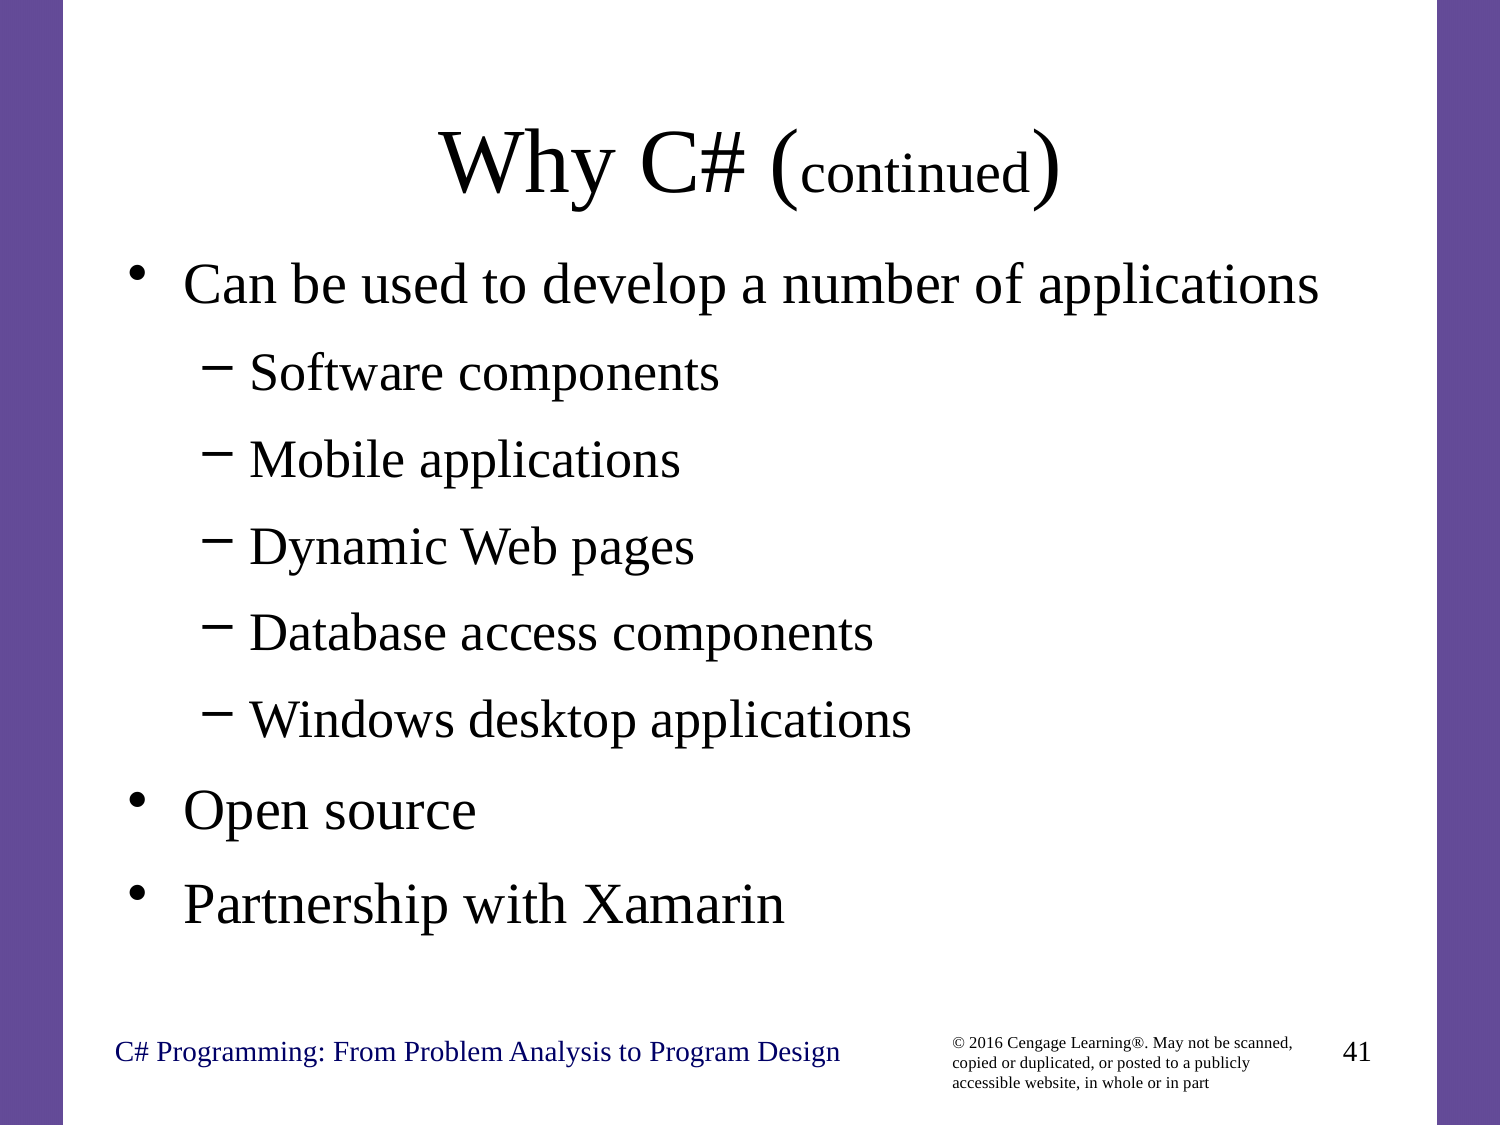

# Why C# (continued)
Can be used to develop a number of applications
Software components
Mobile applications
Dynamic Web pages
Database access components
Windows desktop applications
Open source
Partnership with Xamarin
C# Programming: From Problem Analysis to Program Design

41